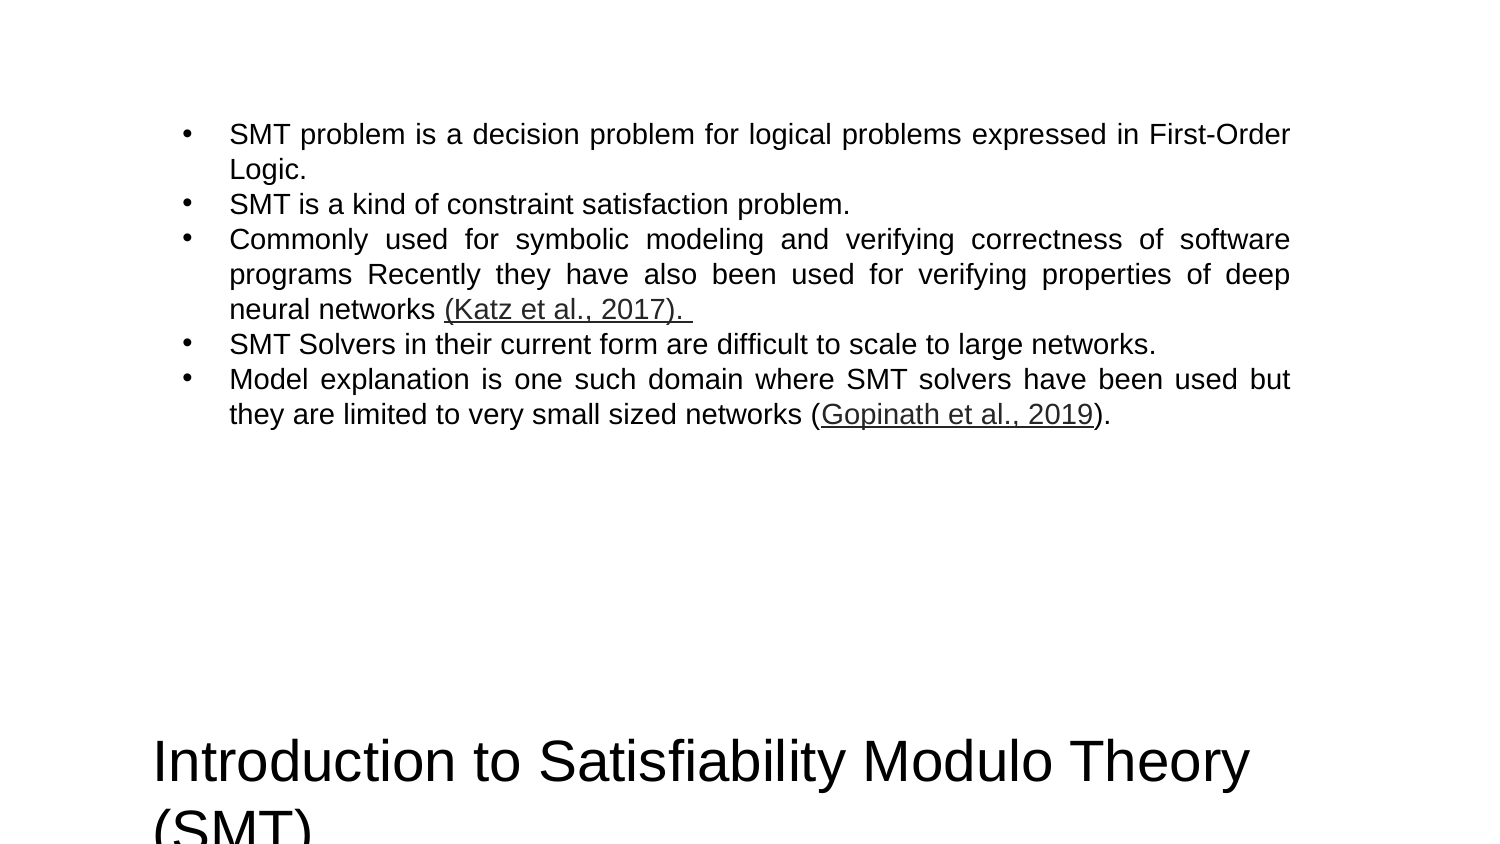

SMT problem is a decision problem for logical problems expressed in First-Order Logic.
SMT is a kind of constraint satisfaction problem.
Commonly used for symbolic modeling and verifying correctness of software programs Recently they have also been used for verifying properties of deep neural networks (Katz et al., 2017).
SMT Solvers in their current form are difﬁcult to scale to large networks.
Model explanation is one such domain where SMT solvers have been used but they are limited to very small sized networks (Gopinath et al., 2019).
Introduction to Satisﬁability Modulo Theory (SMT)